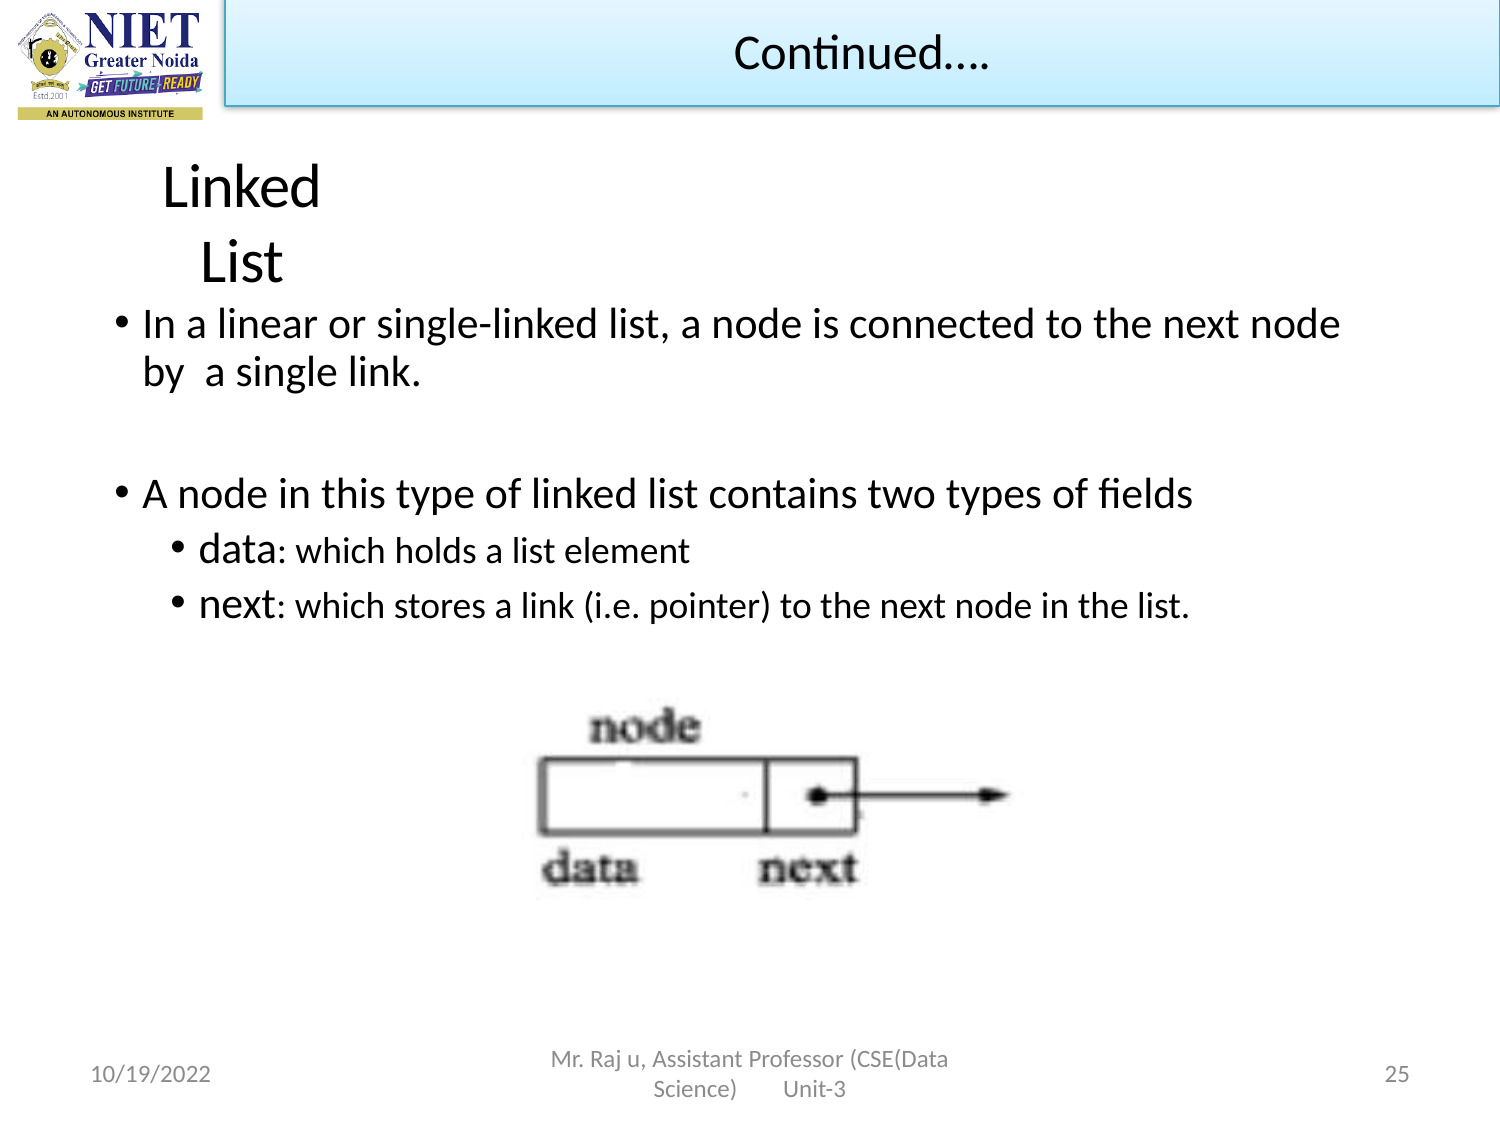

Continued….
# Linked List
In a linear or single-linked list, a node is connected to the next node by  a single link.

A node in this type of linked list contains two types of fields
data: which holds a list element
next: which stores a link (i.e. pointer) to the next node in the list.

10/19/2022
Mr. Raj u, Assistant Professor (CSE(Data Science)        Unit-3
25